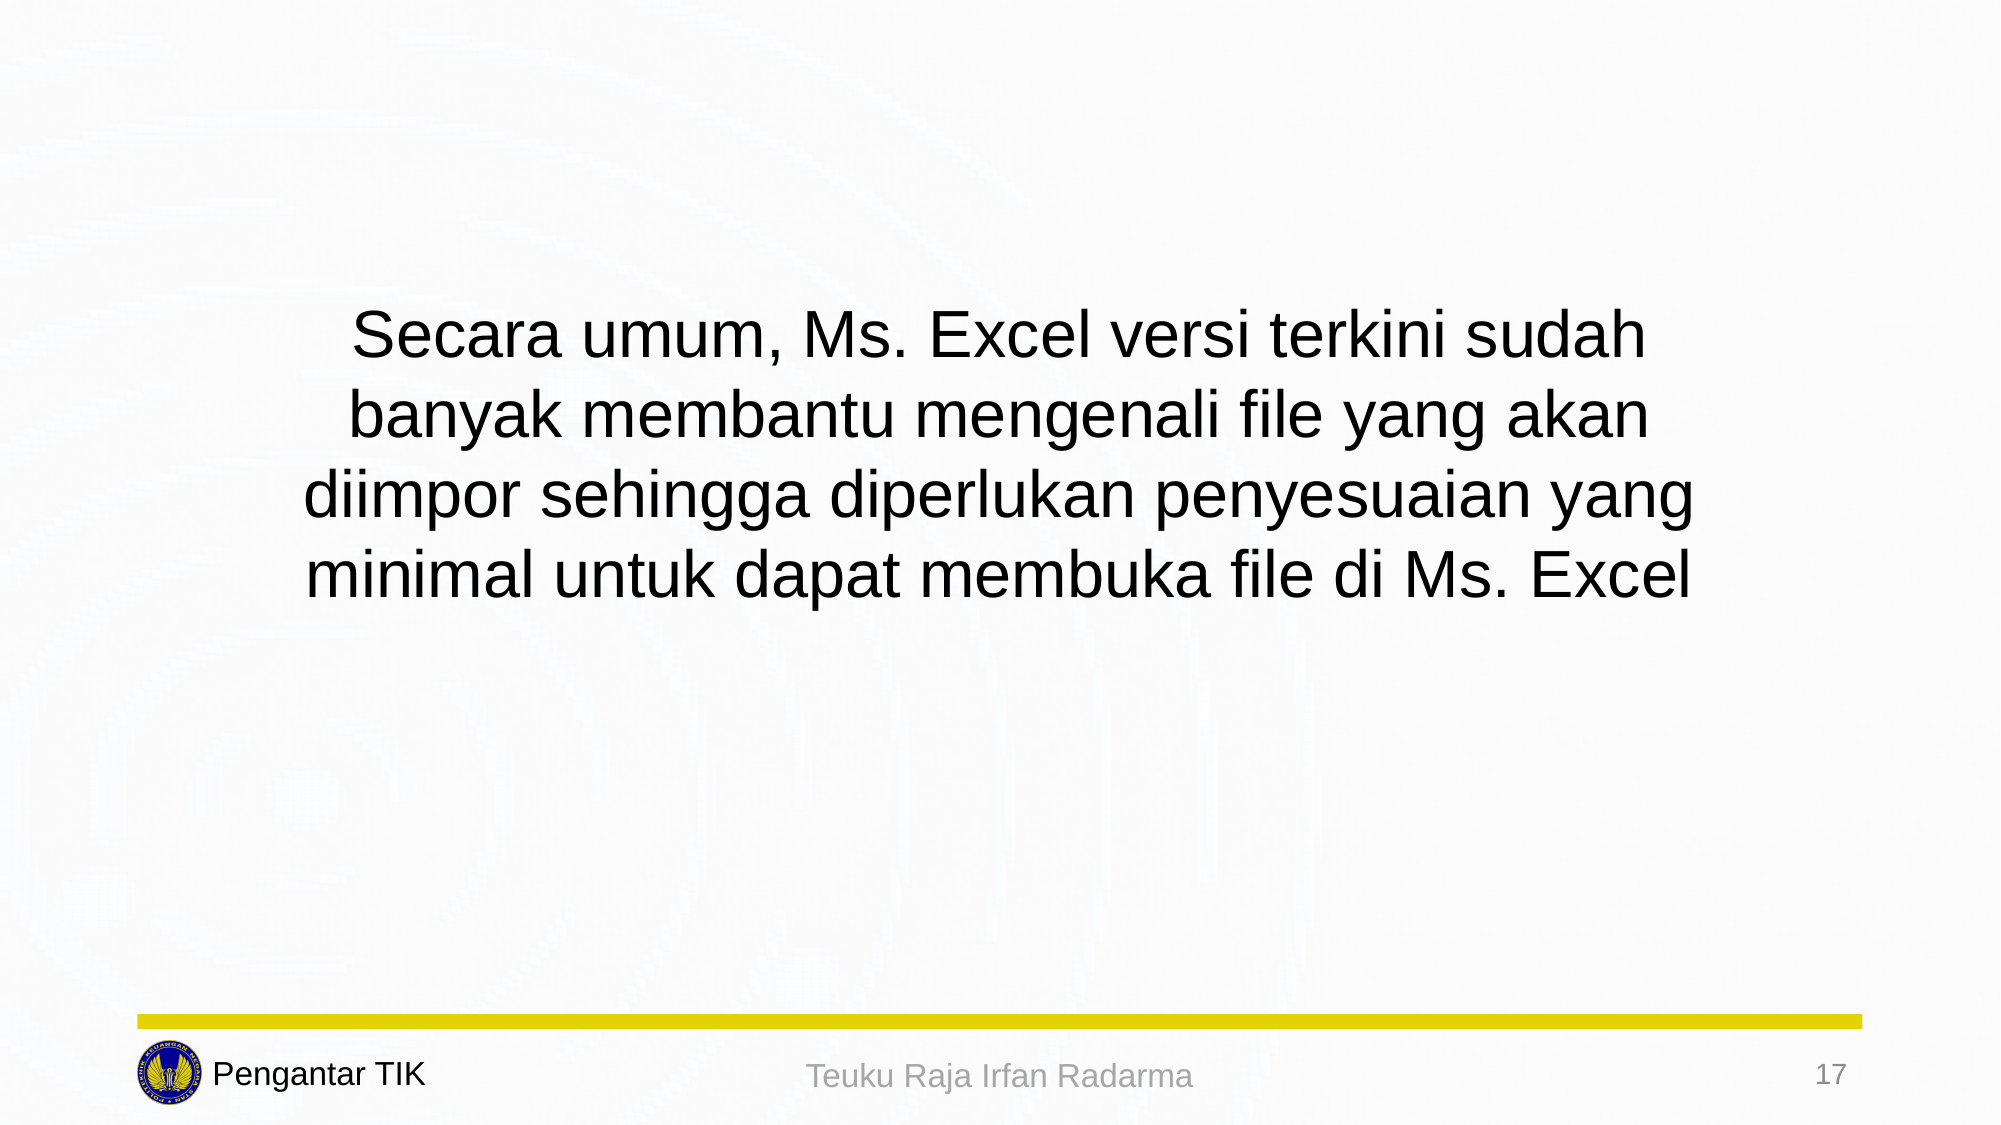

Secara umum, Ms. Excel versi terkini sudah banyak membantu mengenali file yang akan diimpor sehingga diperlukan penyesuaian yang minimal untuk dapat membuka file di Ms. Excel
17